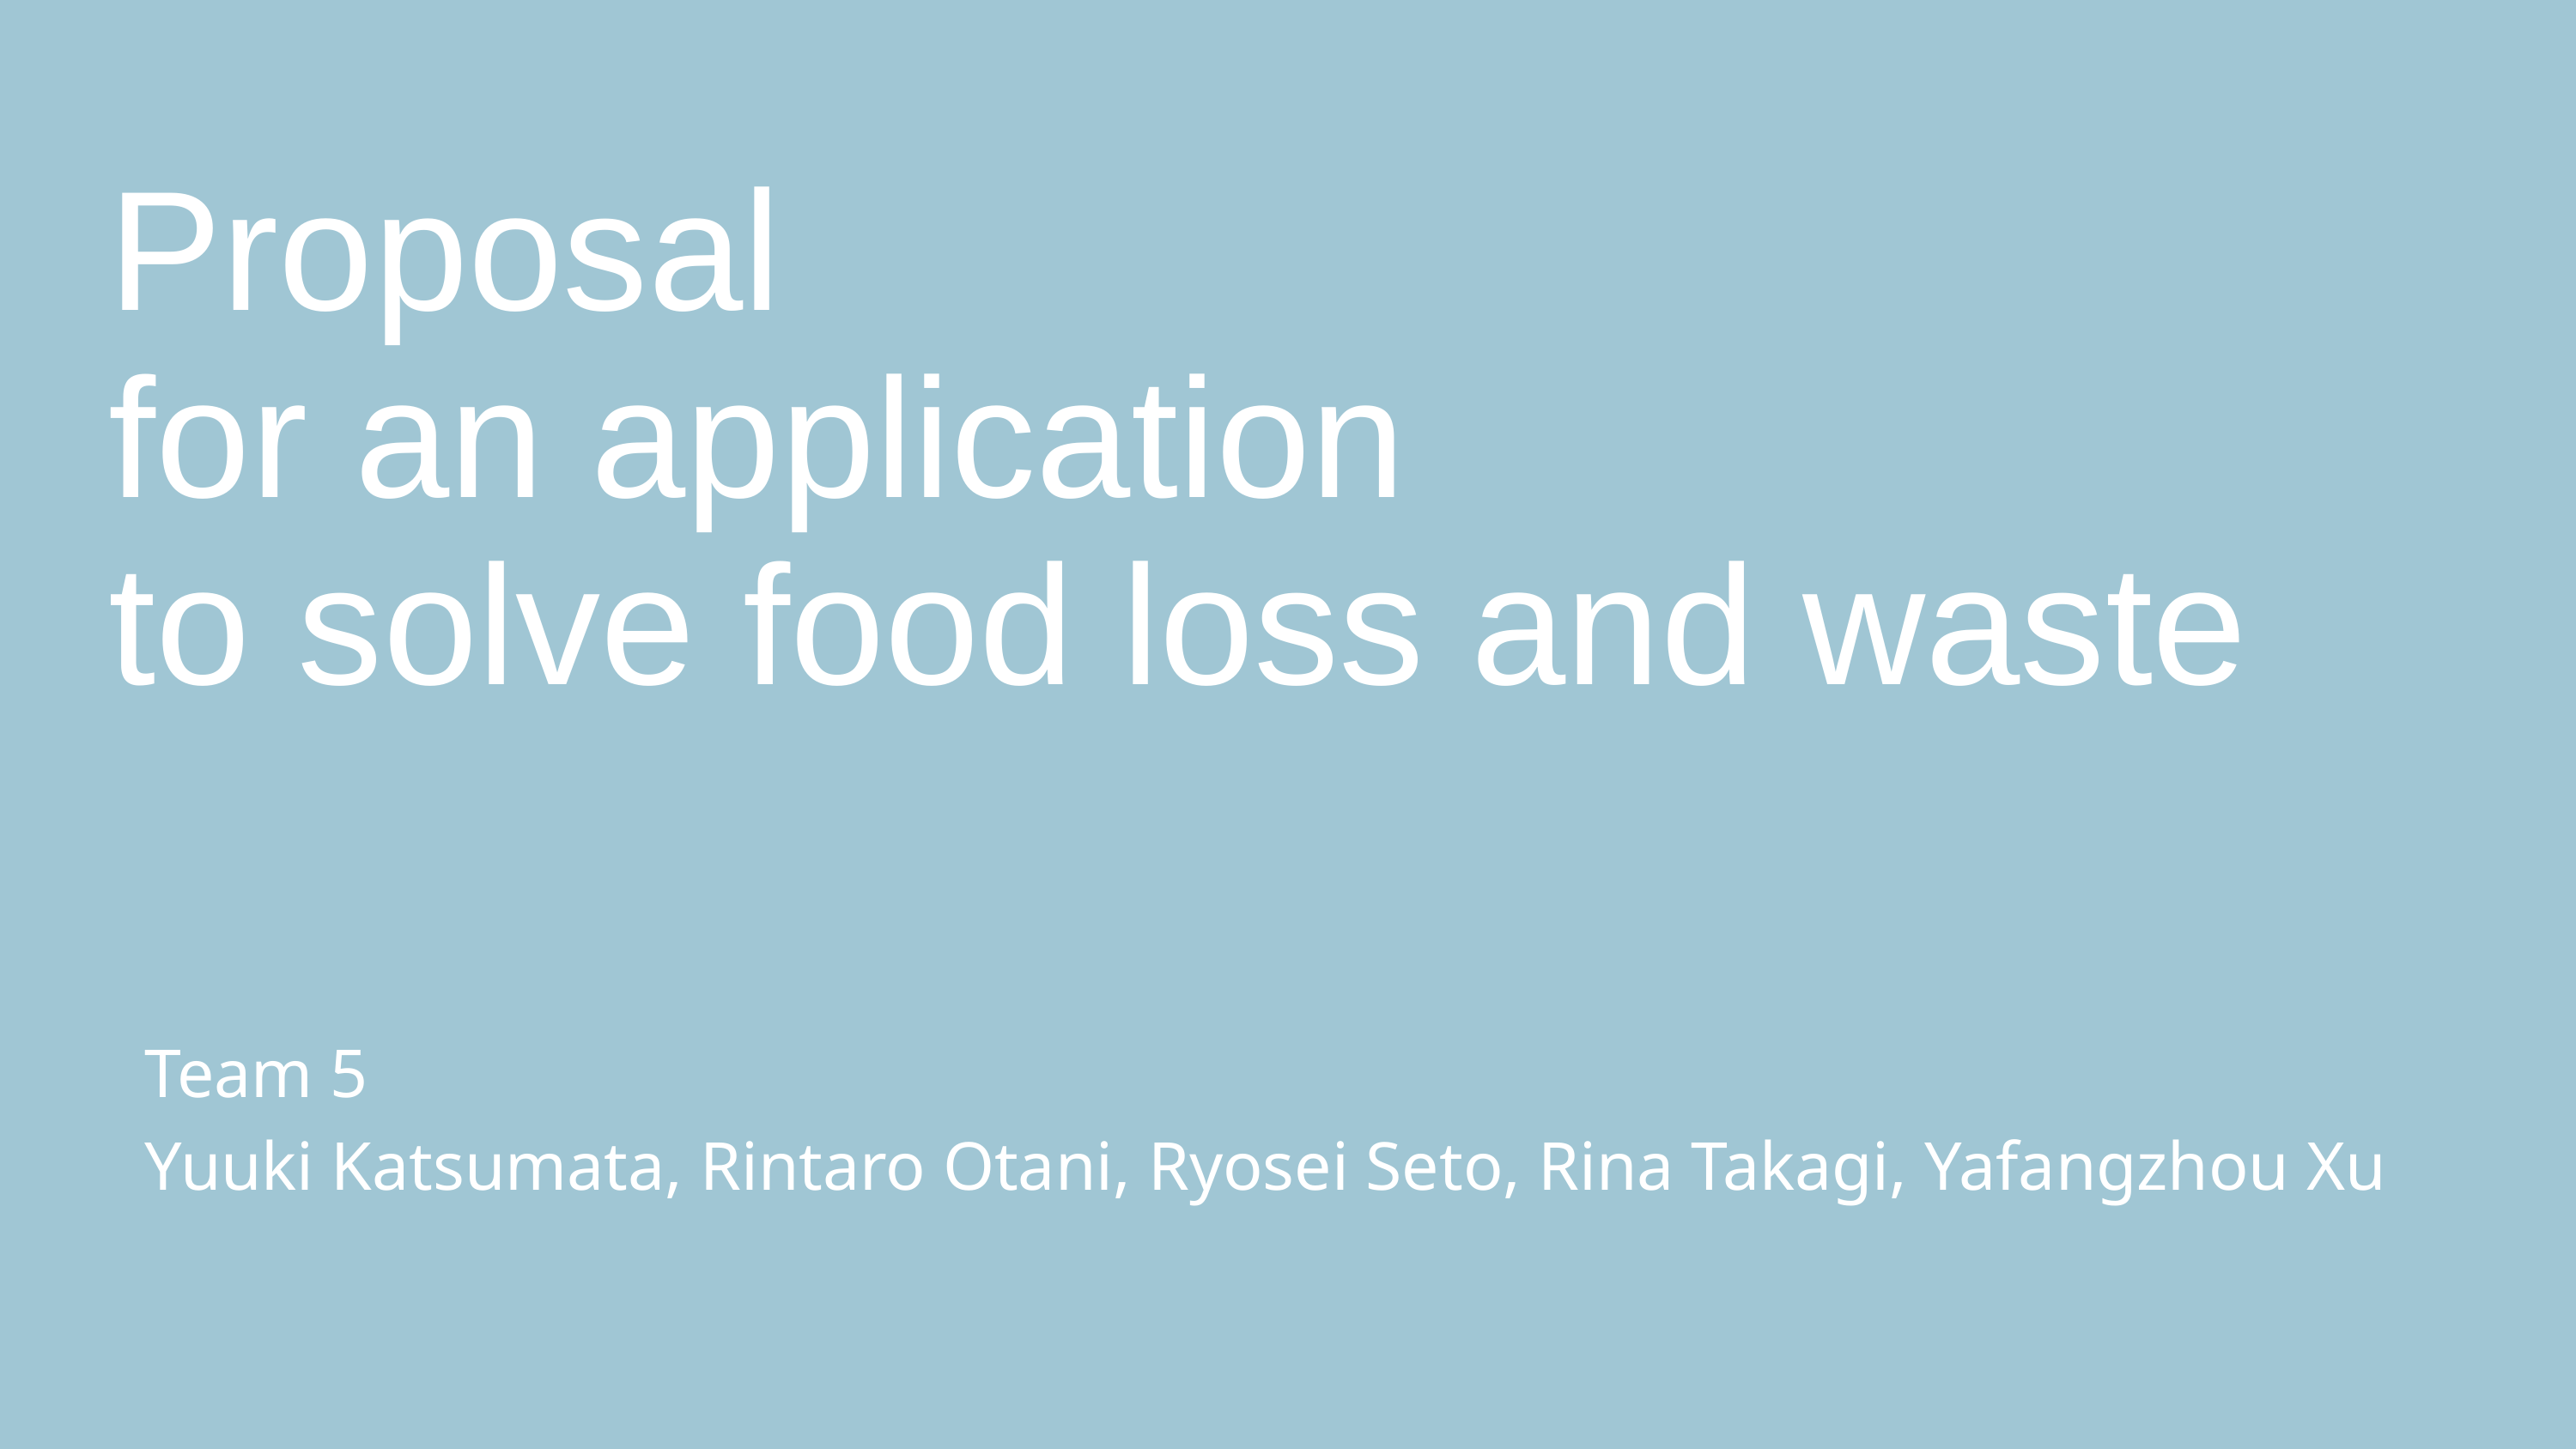

Proposal
for an application
to solve food loss and waste
Team 5
Yuuki Katsumata, Rintaro Otani, Ryosei Seto, Rina Takagi, Yafangzhou Xu